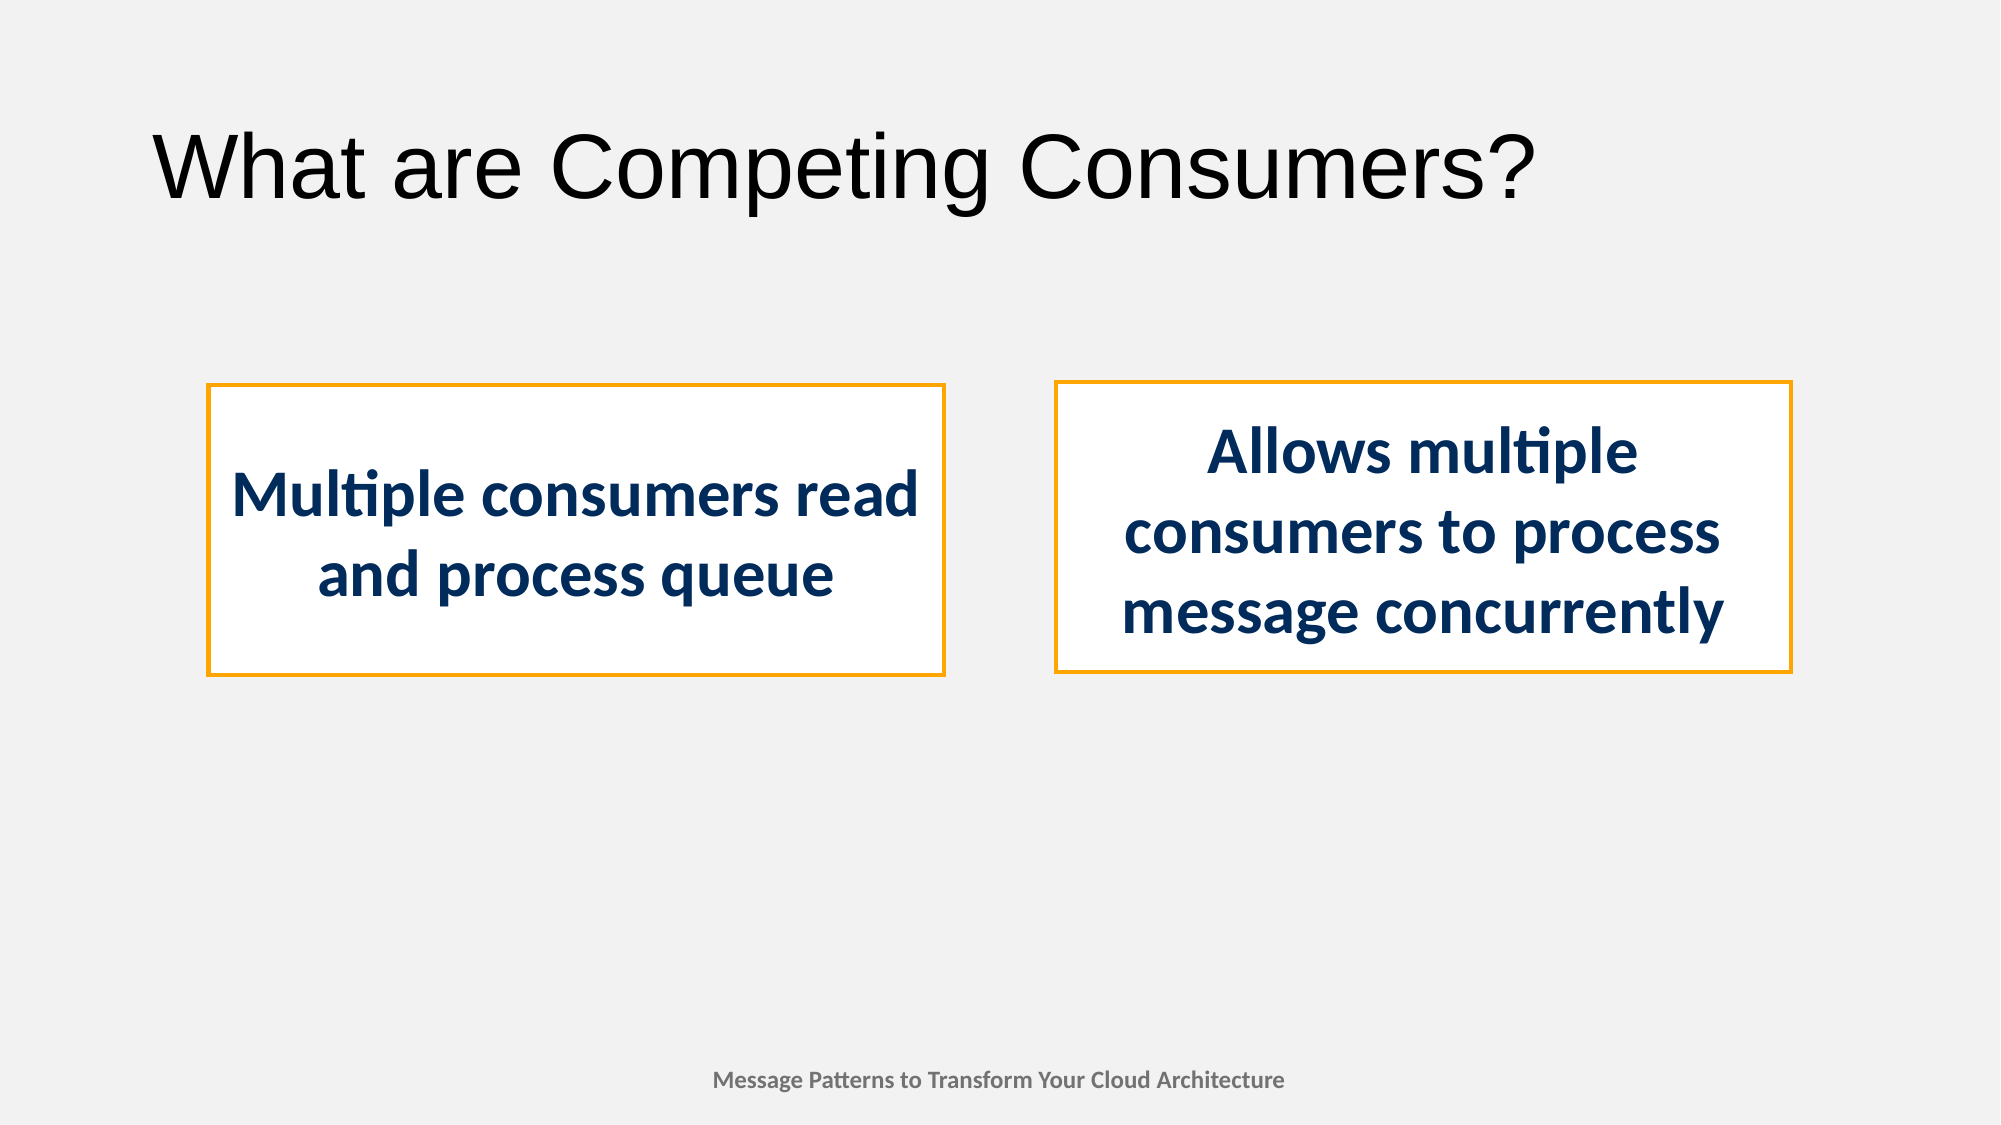

# What are Competing Consumers?
Allows multiple consumers to process message concurrently
Multiple consumers read and process queue